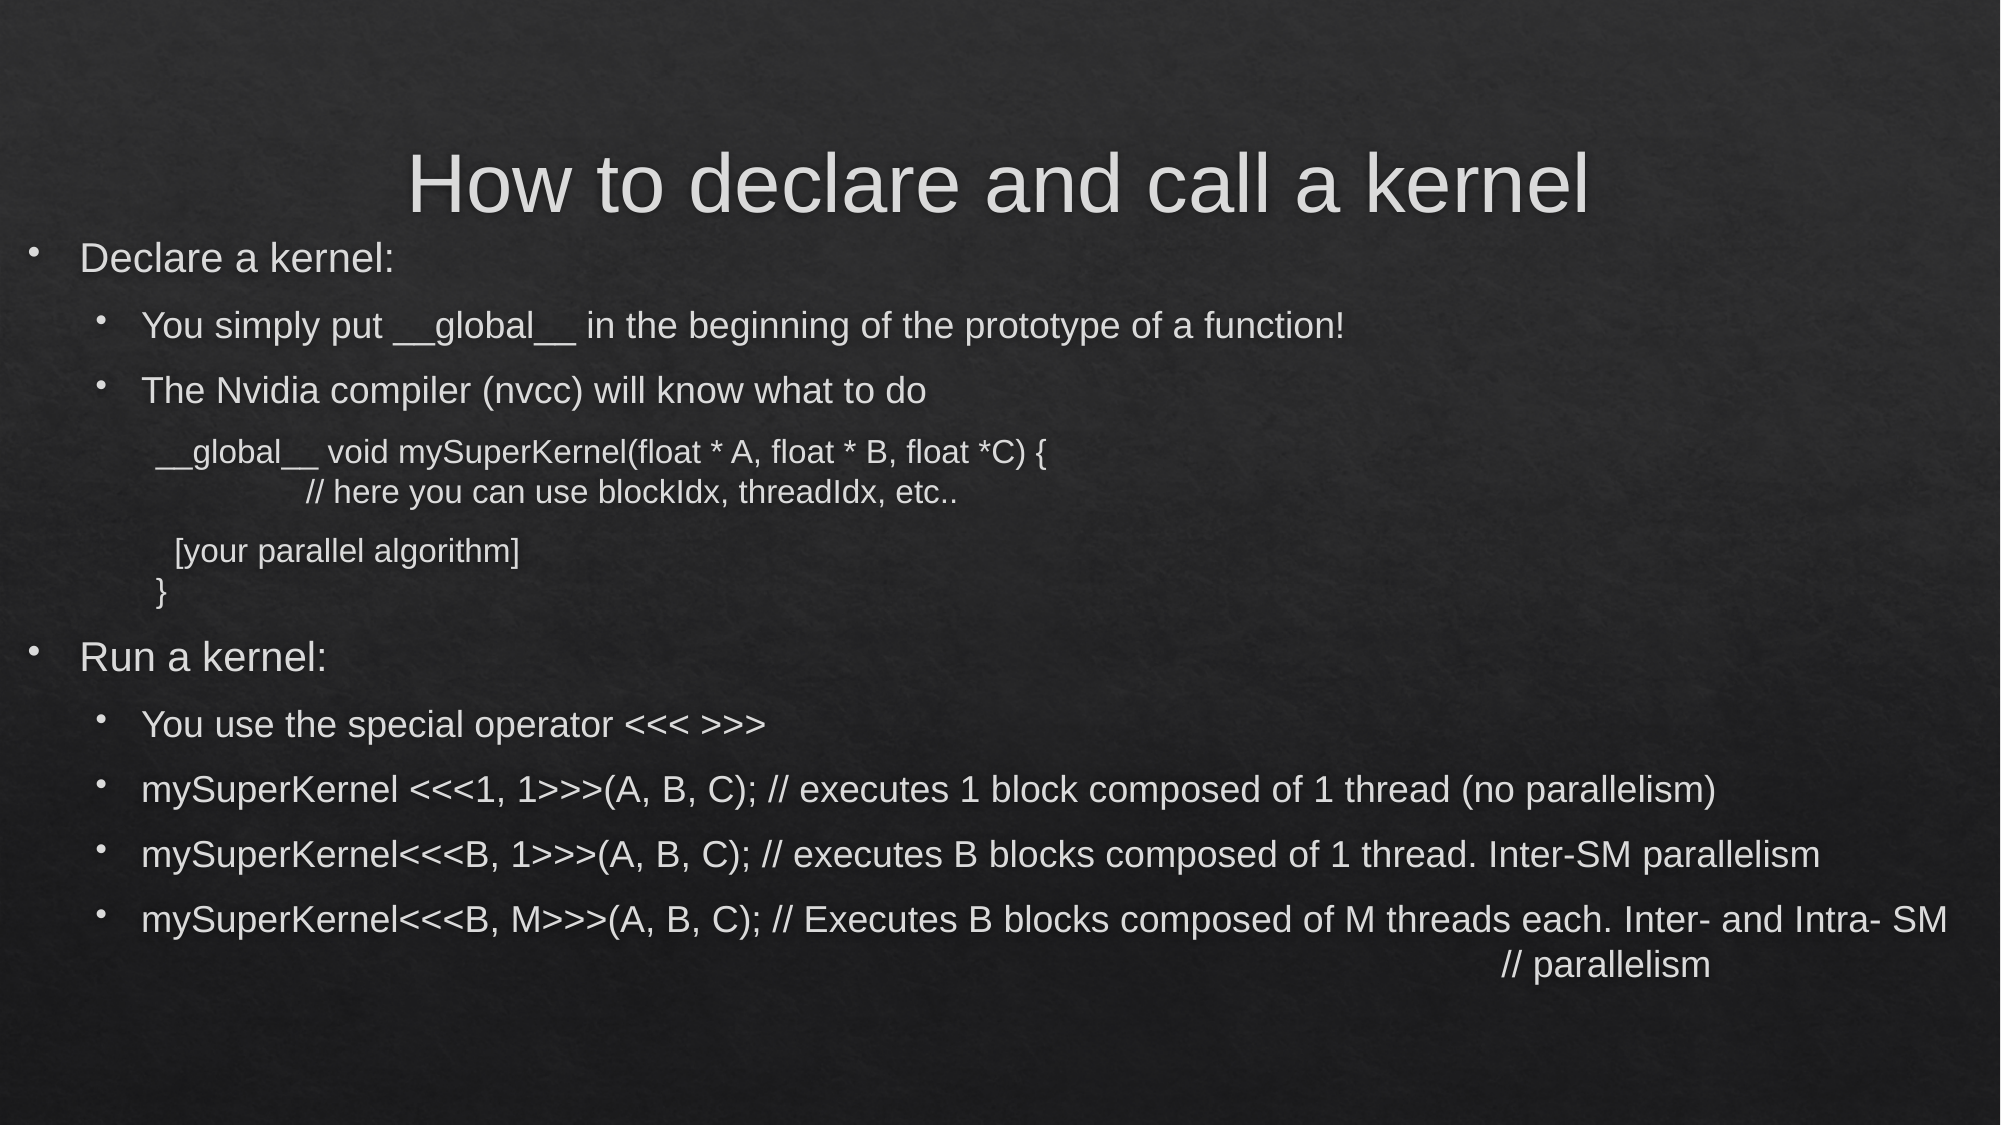

# How to declare and call a kernel
Declare a kernel:
You simply put __global__ in the beginning of the prototype of a function!
The Nvidia compiler (nvcc) will know what to do
__global__ void mySuperKernel(float * A, float * B, float *C) {
	// here you can use blockIdx, threadIdx, etc..
  [your parallel algorithm]
}
Run a kernel:
You use the special operator <<< >>>
mySuperKernel <<<1, 1>>>(A, B, C); // executes 1 block composed of 1 thread (no parallelism)
mySuperKernel<<<B, 1>>>(A, B, C); // executes B blocks composed of 1 thread. Inter-SM parallelism
mySuperKernel<<<B, M>>>(A, B, C); // Executes B blocks composed of M threads each. Inter- and Intra- SM
									 // parallelism